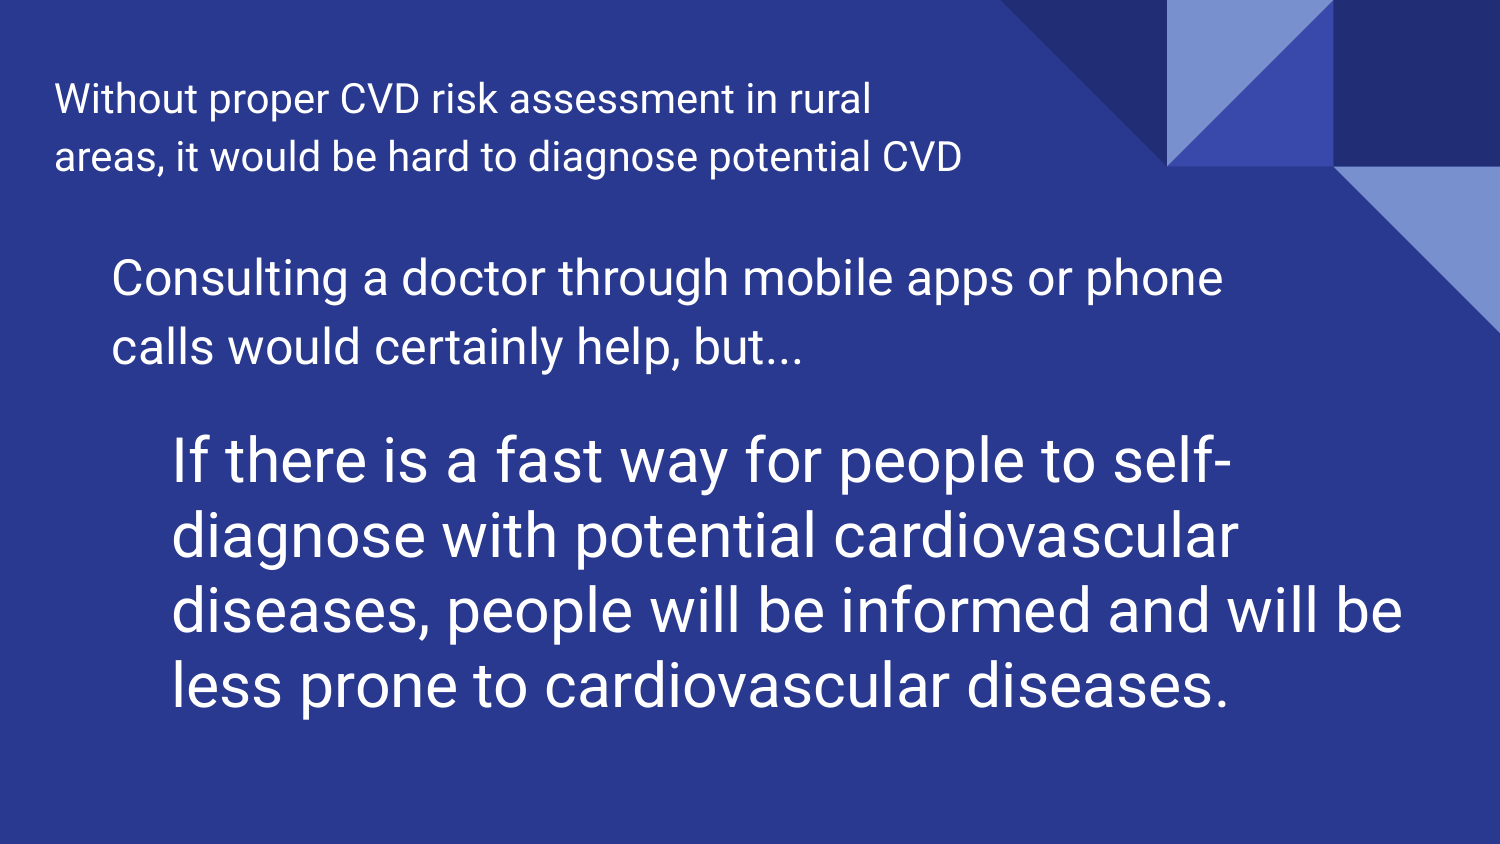

# Without proper CVD risk assessment in rural areas, it would be hard to diagnose potential CVD
Consulting a doctor through mobile apps or phone calls would certainly help, but...
If there is a fast way for people to self-diagnose with potential cardiovascular diseases, people will be informed and will be less prone to cardiovascular diseases.